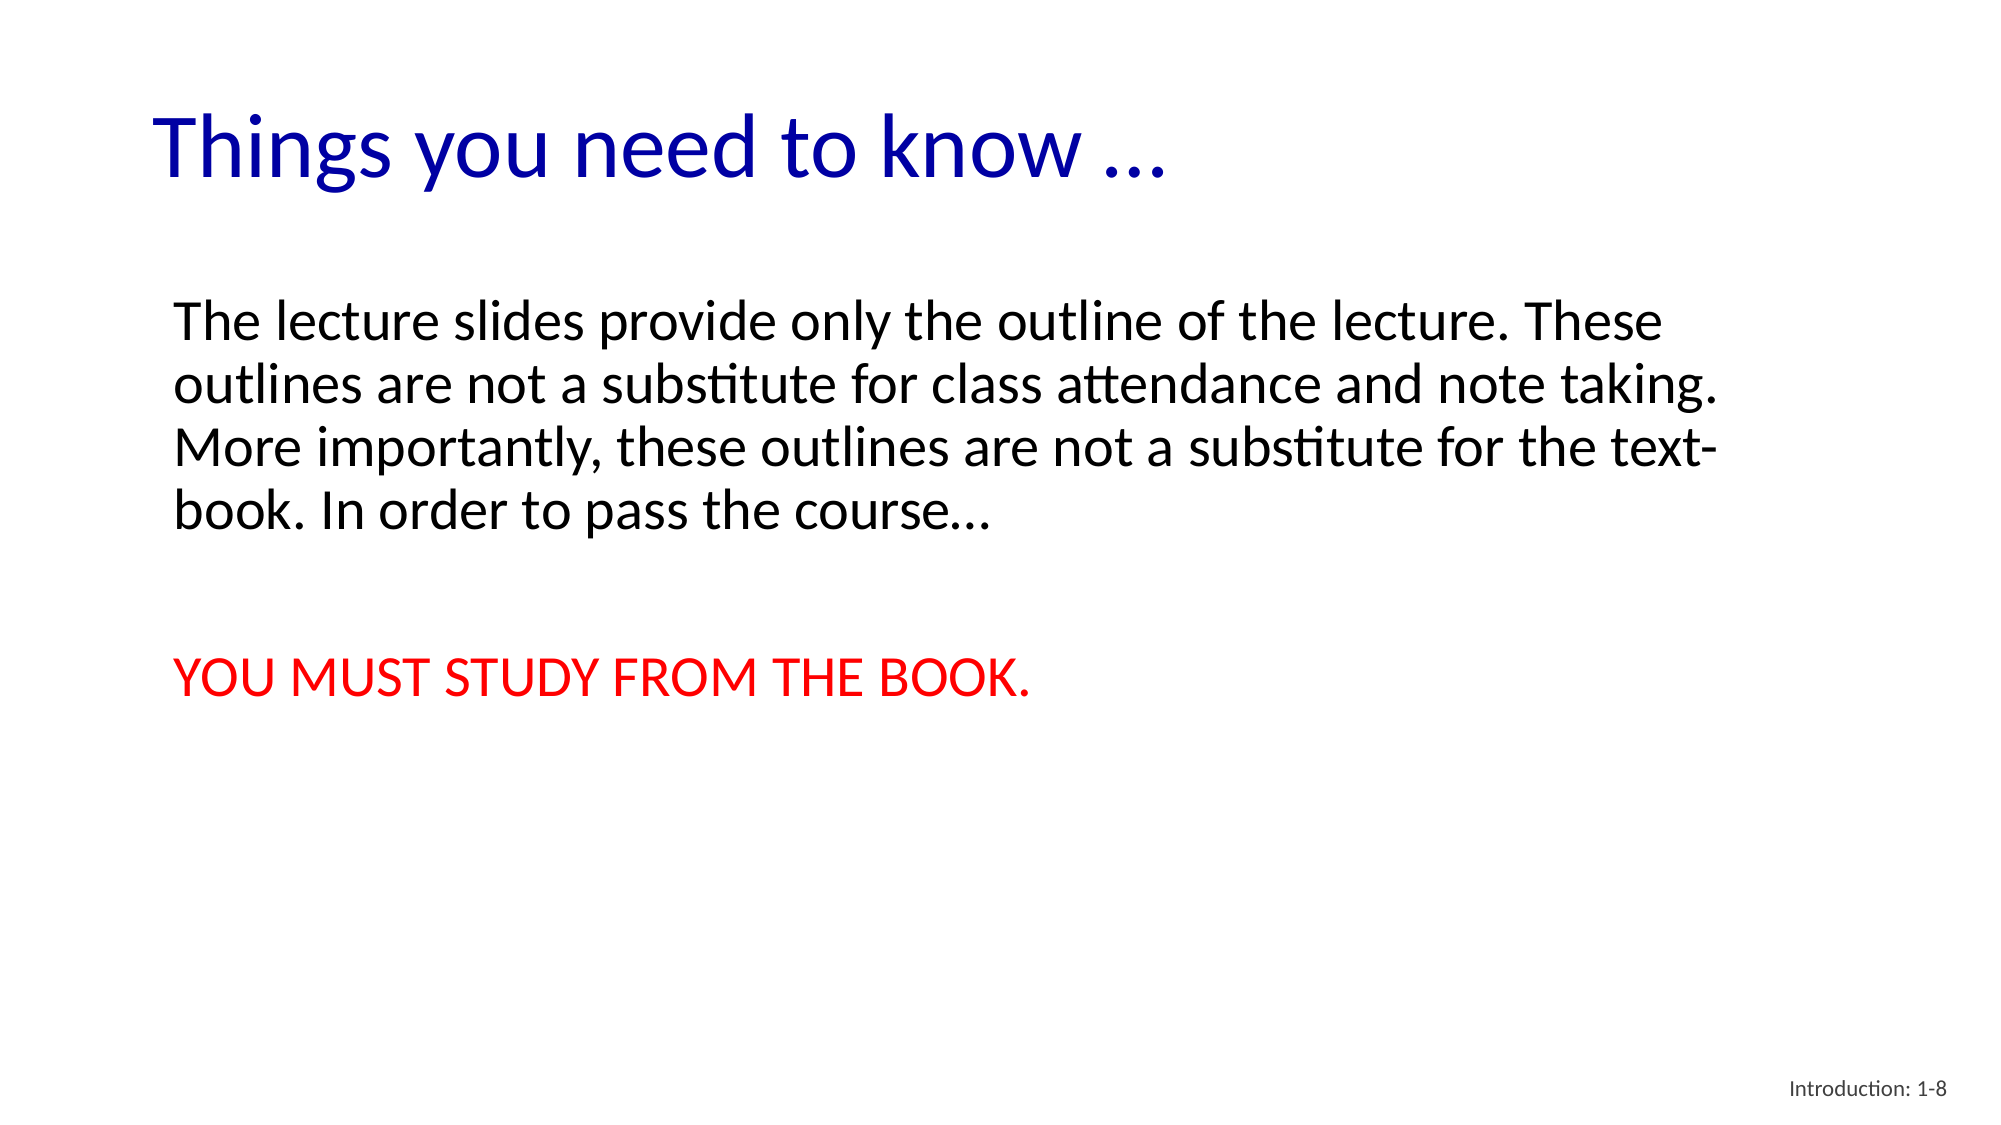

# Things you need to know …
The lecture slides provide only the outline of the lecture. These outlines are not a substitute for class attendance and note taking. More importantly, these outlines are not a substitute for the text-book. In order to pass the course…

YOU MUST STUDY FROM THE BOOK.
Introduction: 1-8